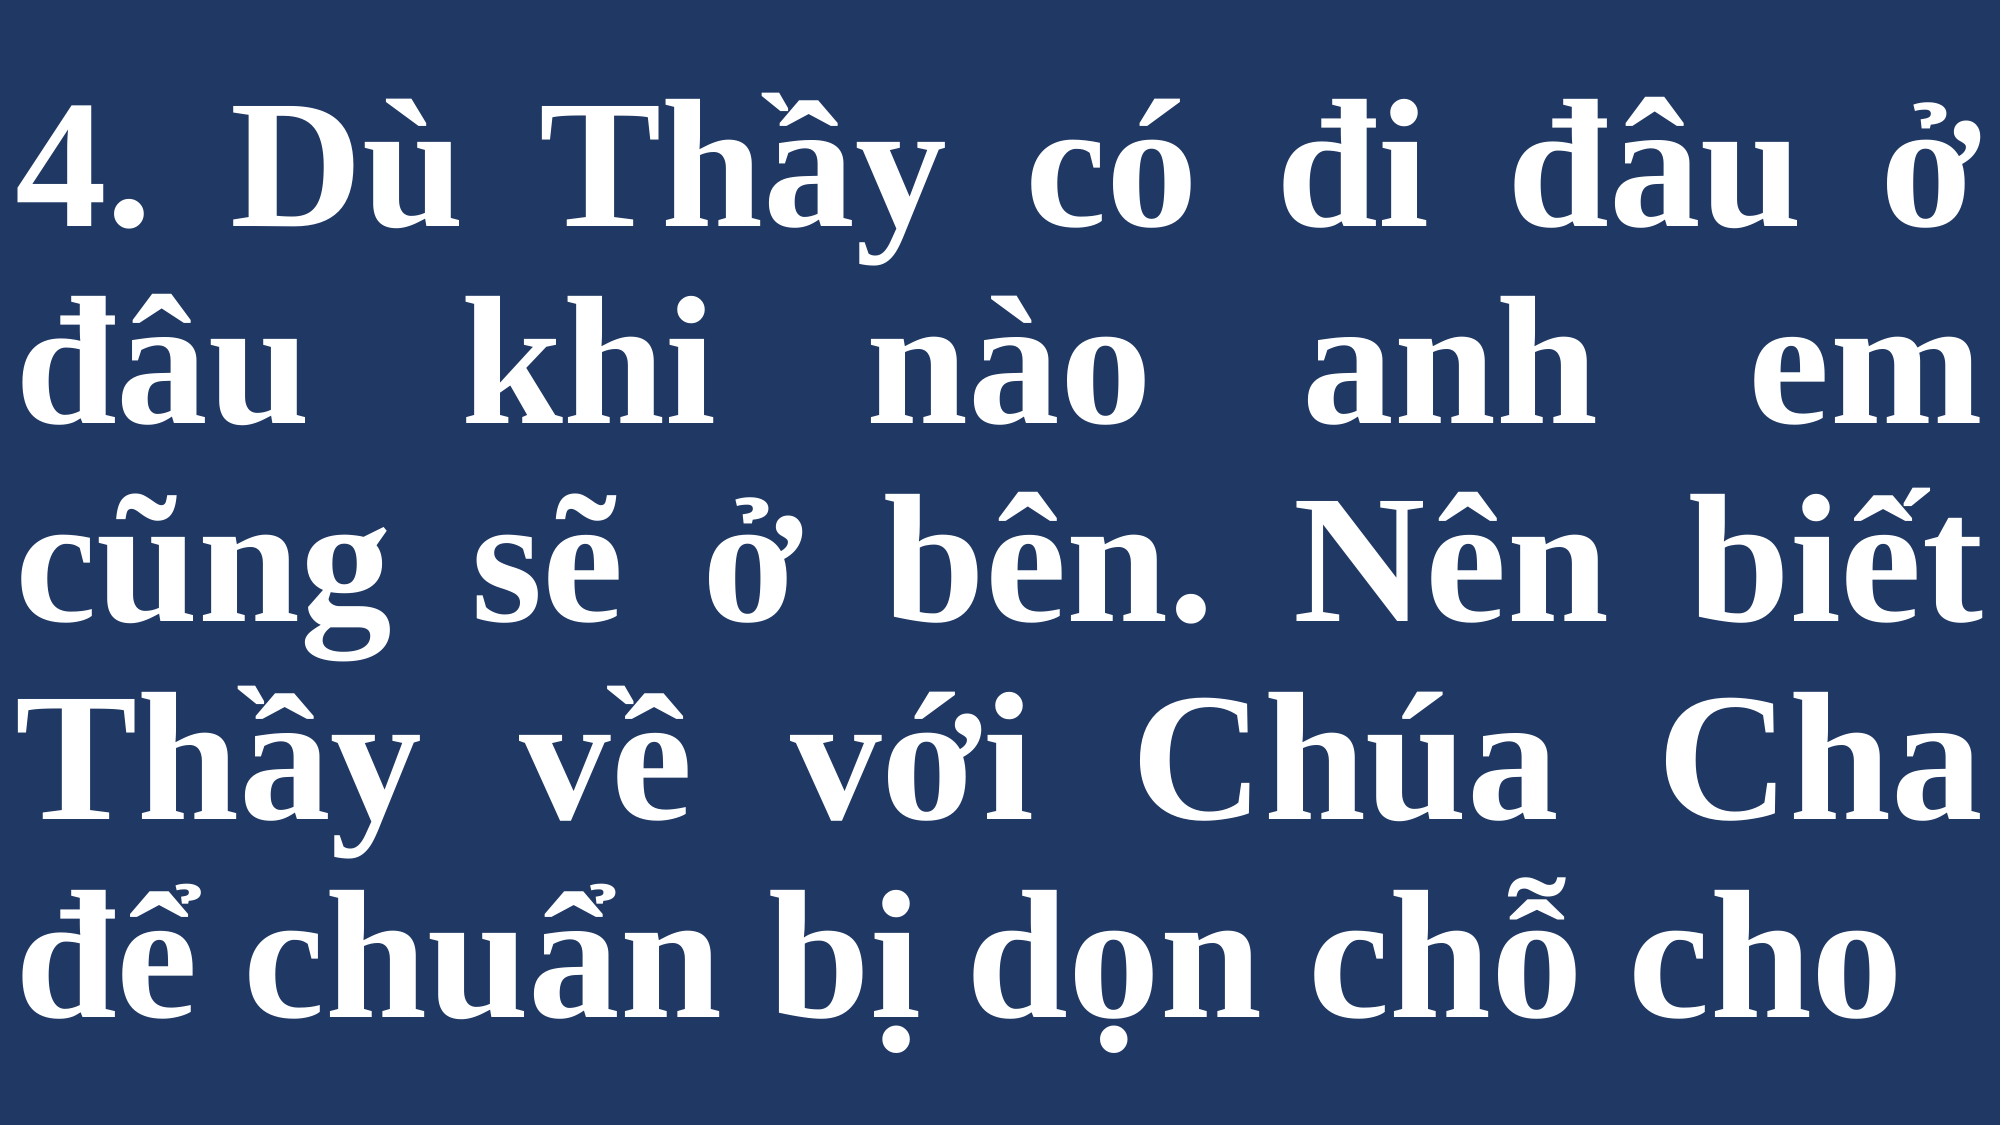

# 4. Dù Thầy có đi đâu ở đâu khi nào anh em cũng sẽ ở bên. Nên biết Thầy về với Chúa Cha để chuẩn bị dọn chỗ cho